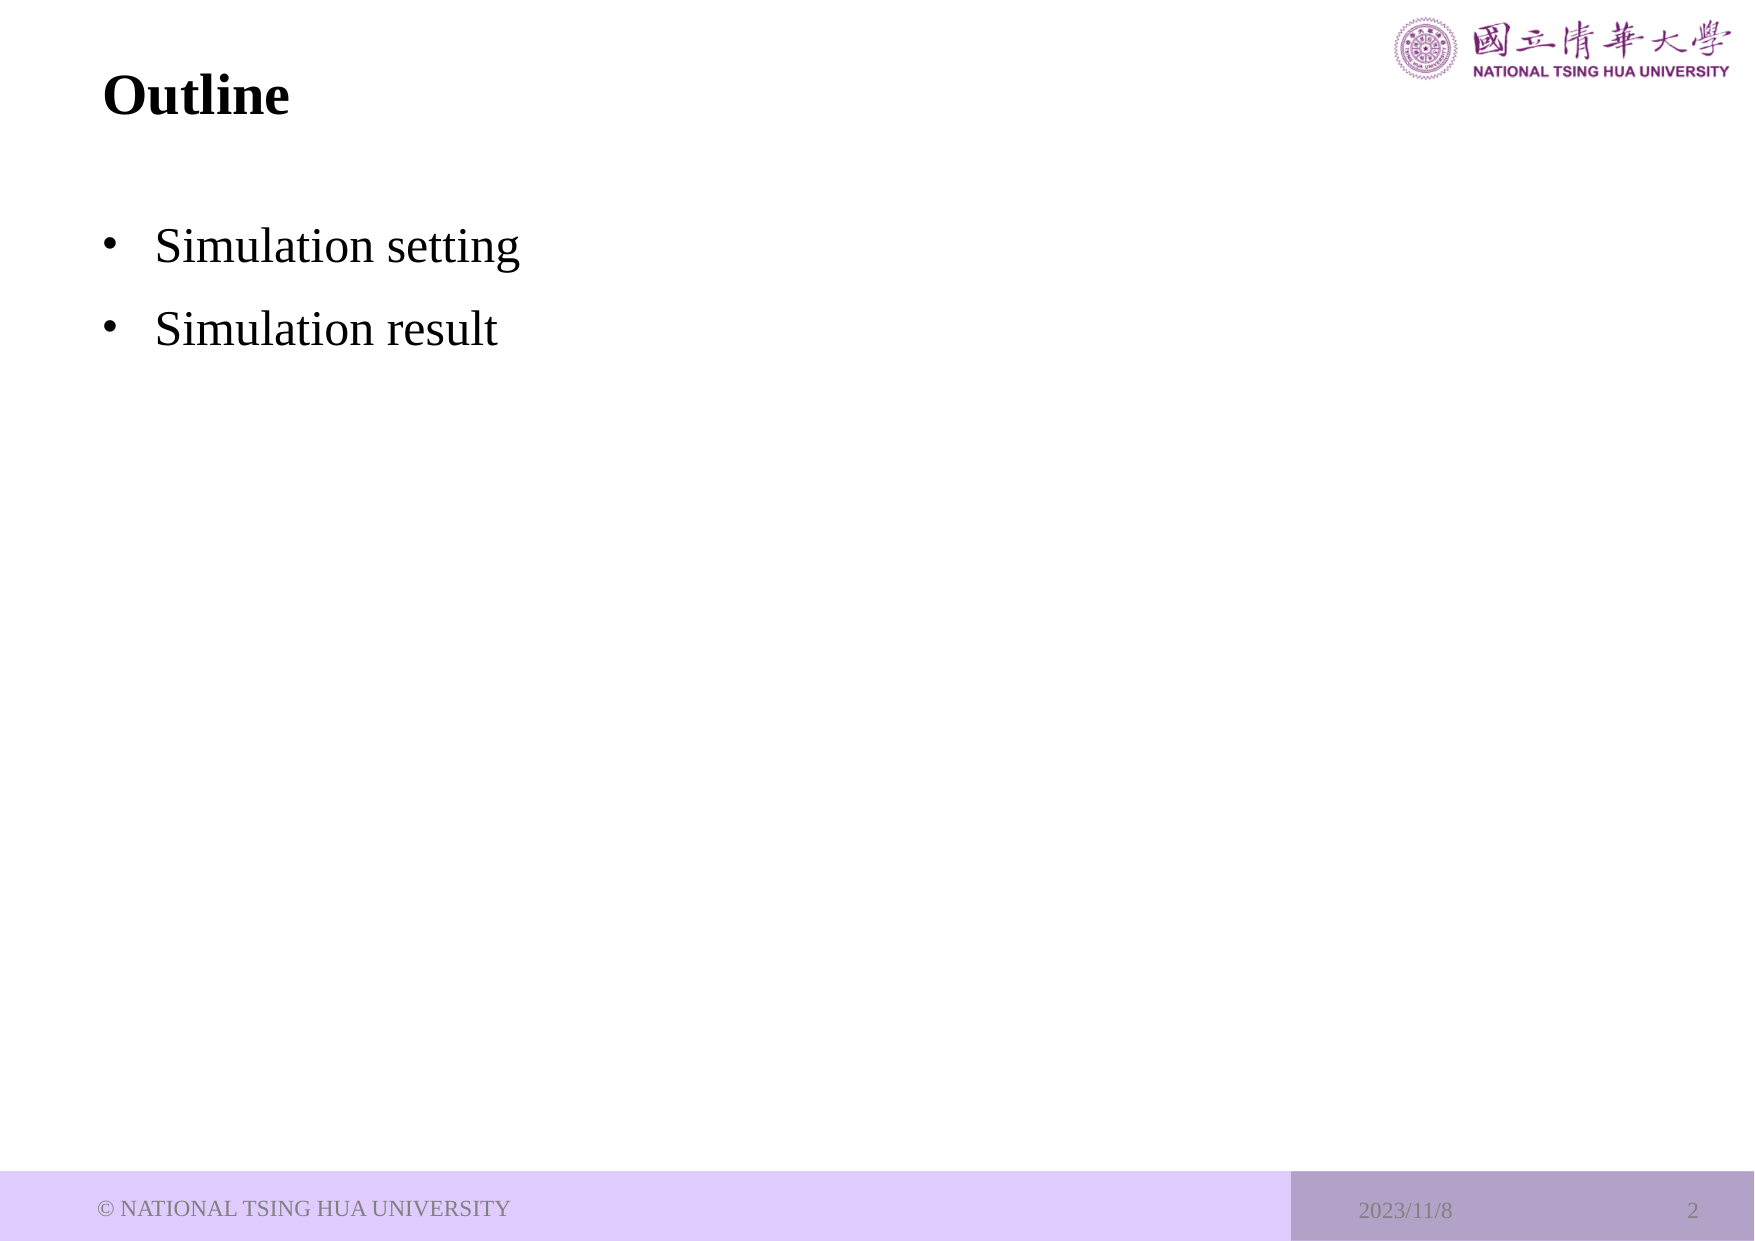

# Outline
Simulation setting
Simulation result

© NATIONAL TSING HUA UNIVERSITY
2023/11/8
2